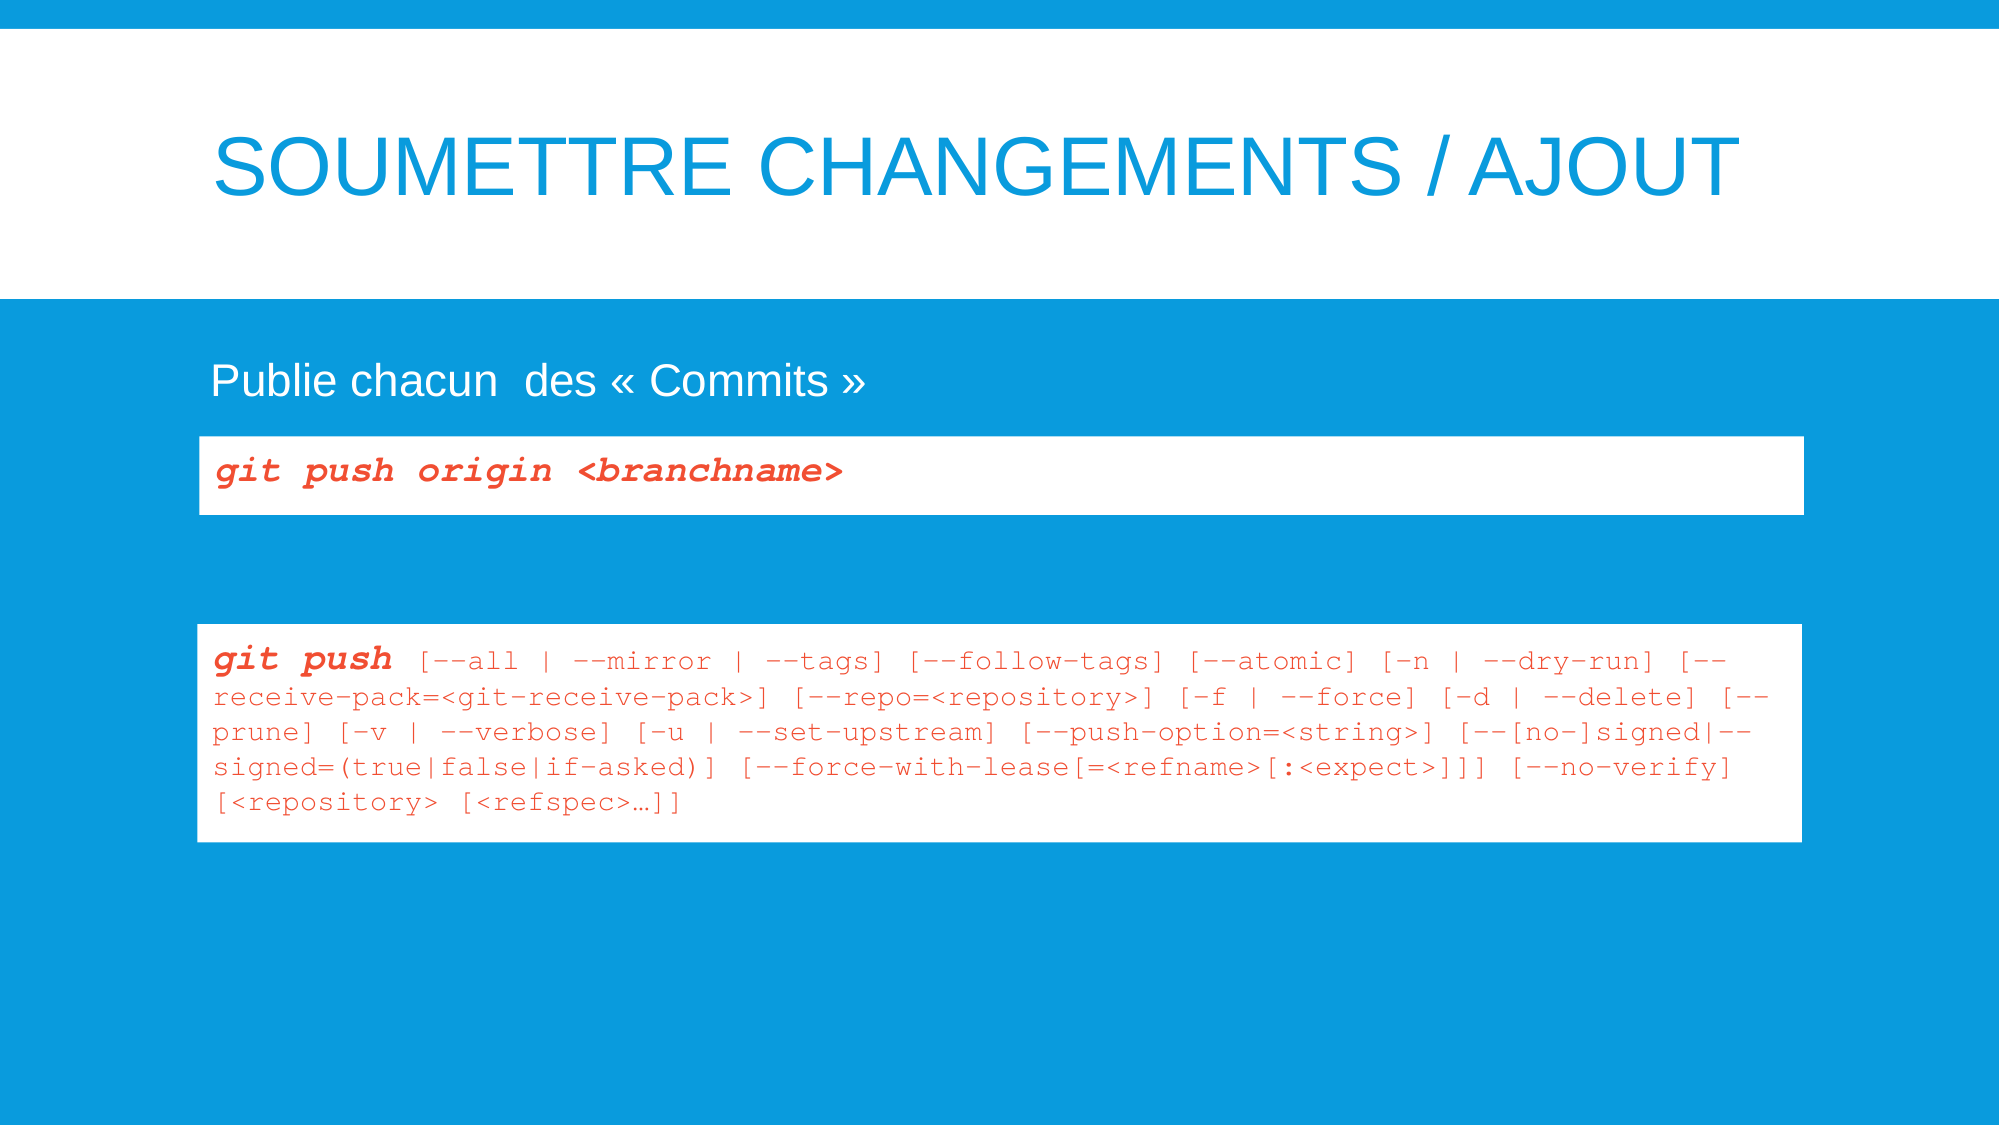

# Soumettre changements / ajout
Publie chacun  des « Commits »
git push origin <branchname>
git push [--all | --mirror | --tags] [--follow-tags] [--atomic] [-n | --dry-run] [--receive-pack=<git-receive-pack>] [--repo=<repository>] [-f | --force] [-d | --delete] [--prune] [-v | --verbose] [-u | --set-upstream] [--push-option=<string>] [--[no-]signed|--signed=(true|false|if-asked)] [--force-with-lease[=<refname>[:<expect>]]] [--no-verify] [<repository> [<refspec>…​]]